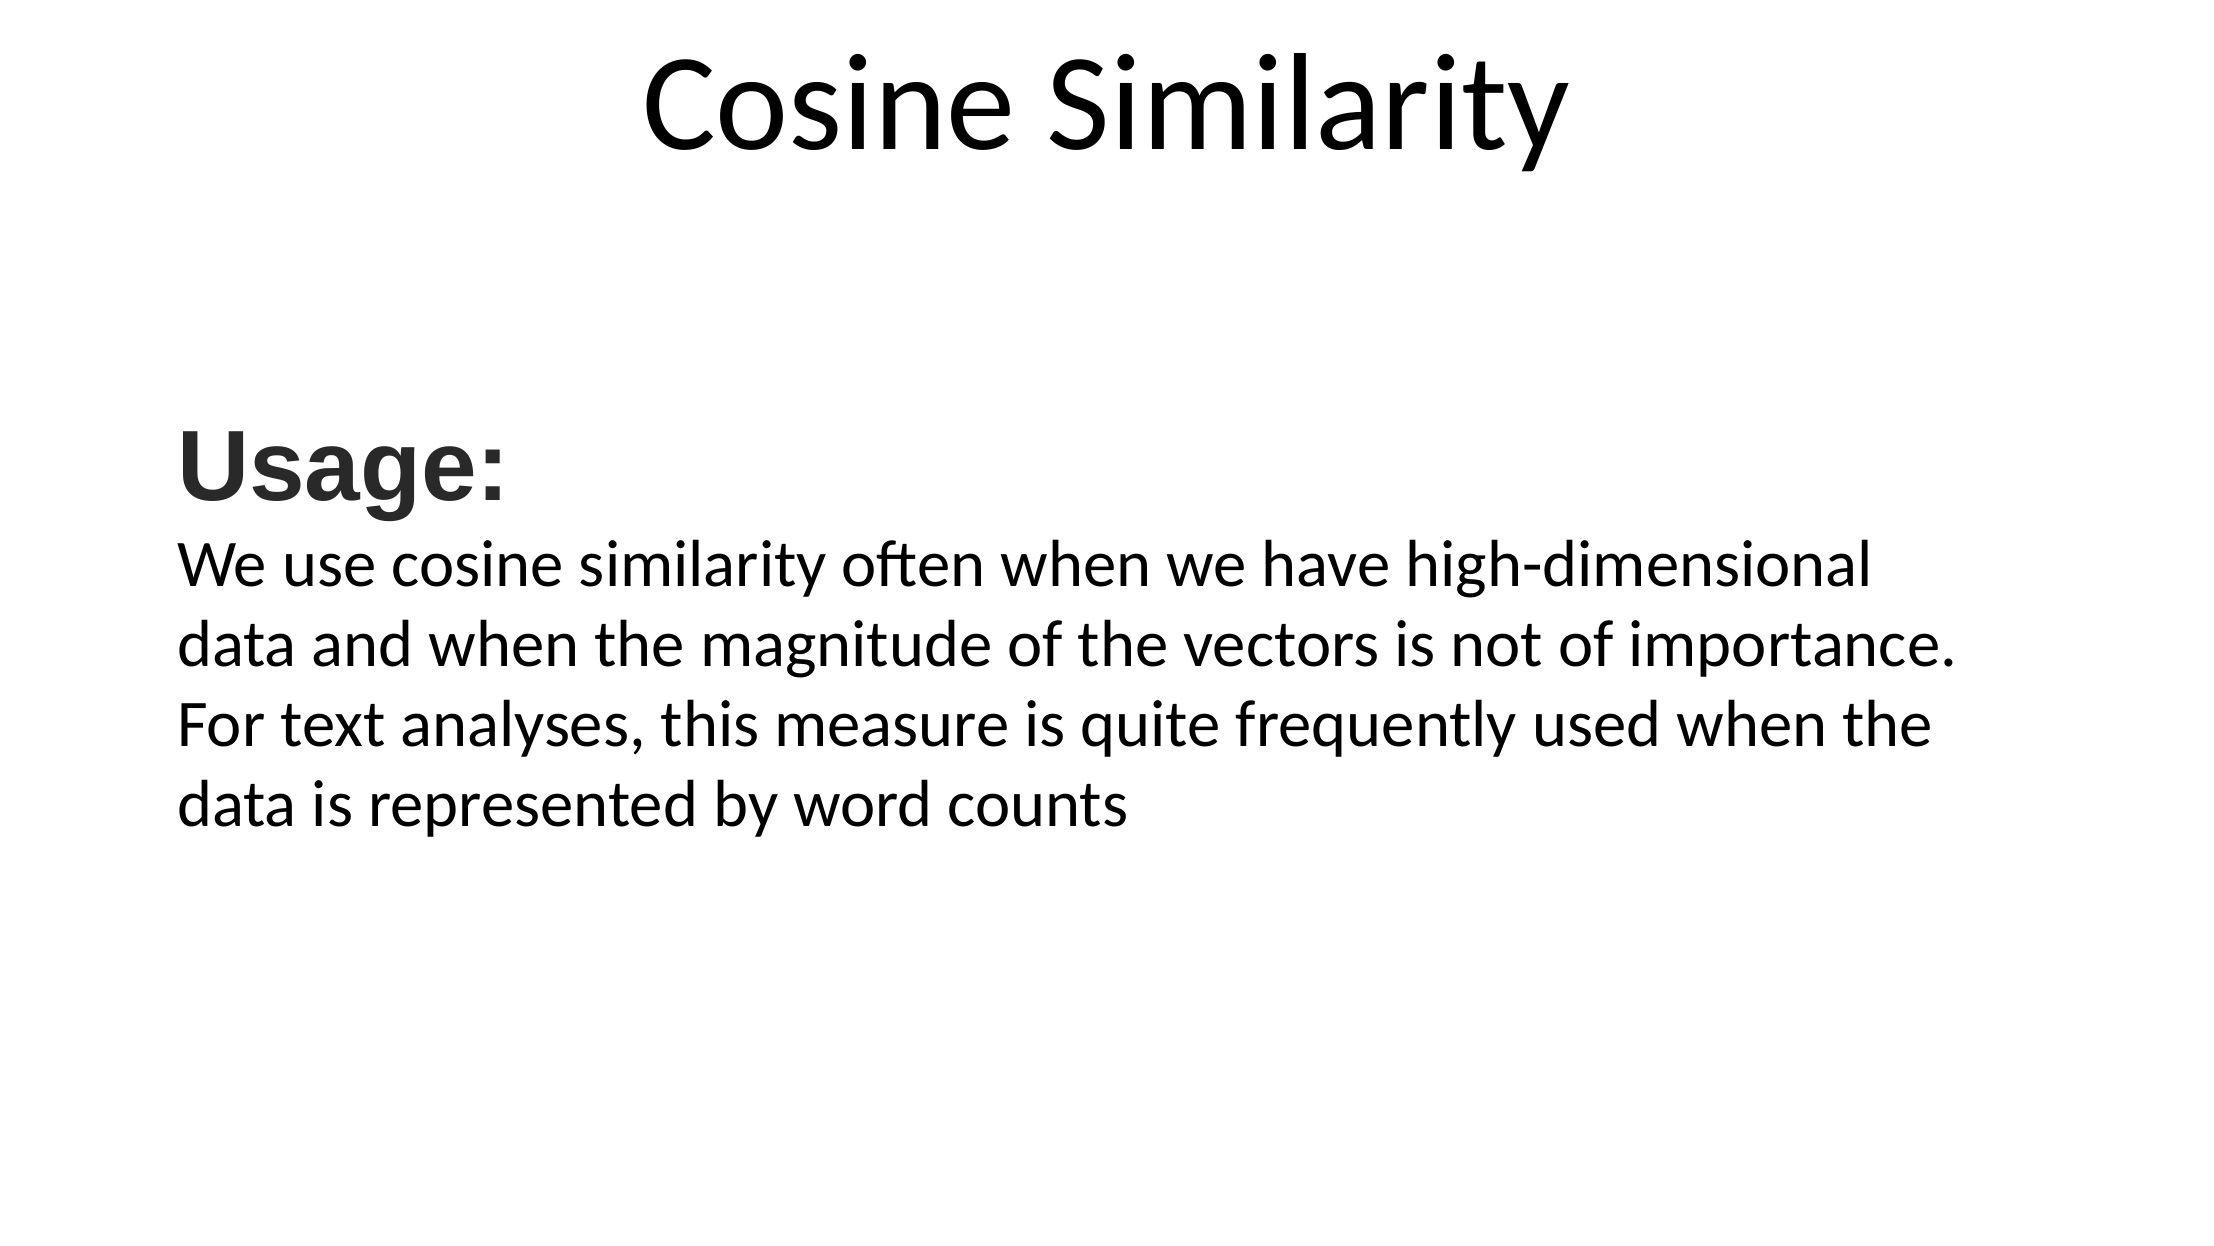

# Cosine Similarity
Usage:
We use cosine similarity often when we have high-dimensional data and when the magnitude of the vectors is not of importance. For text analyses, this measure is quite frequently used when the data is represented by word counts